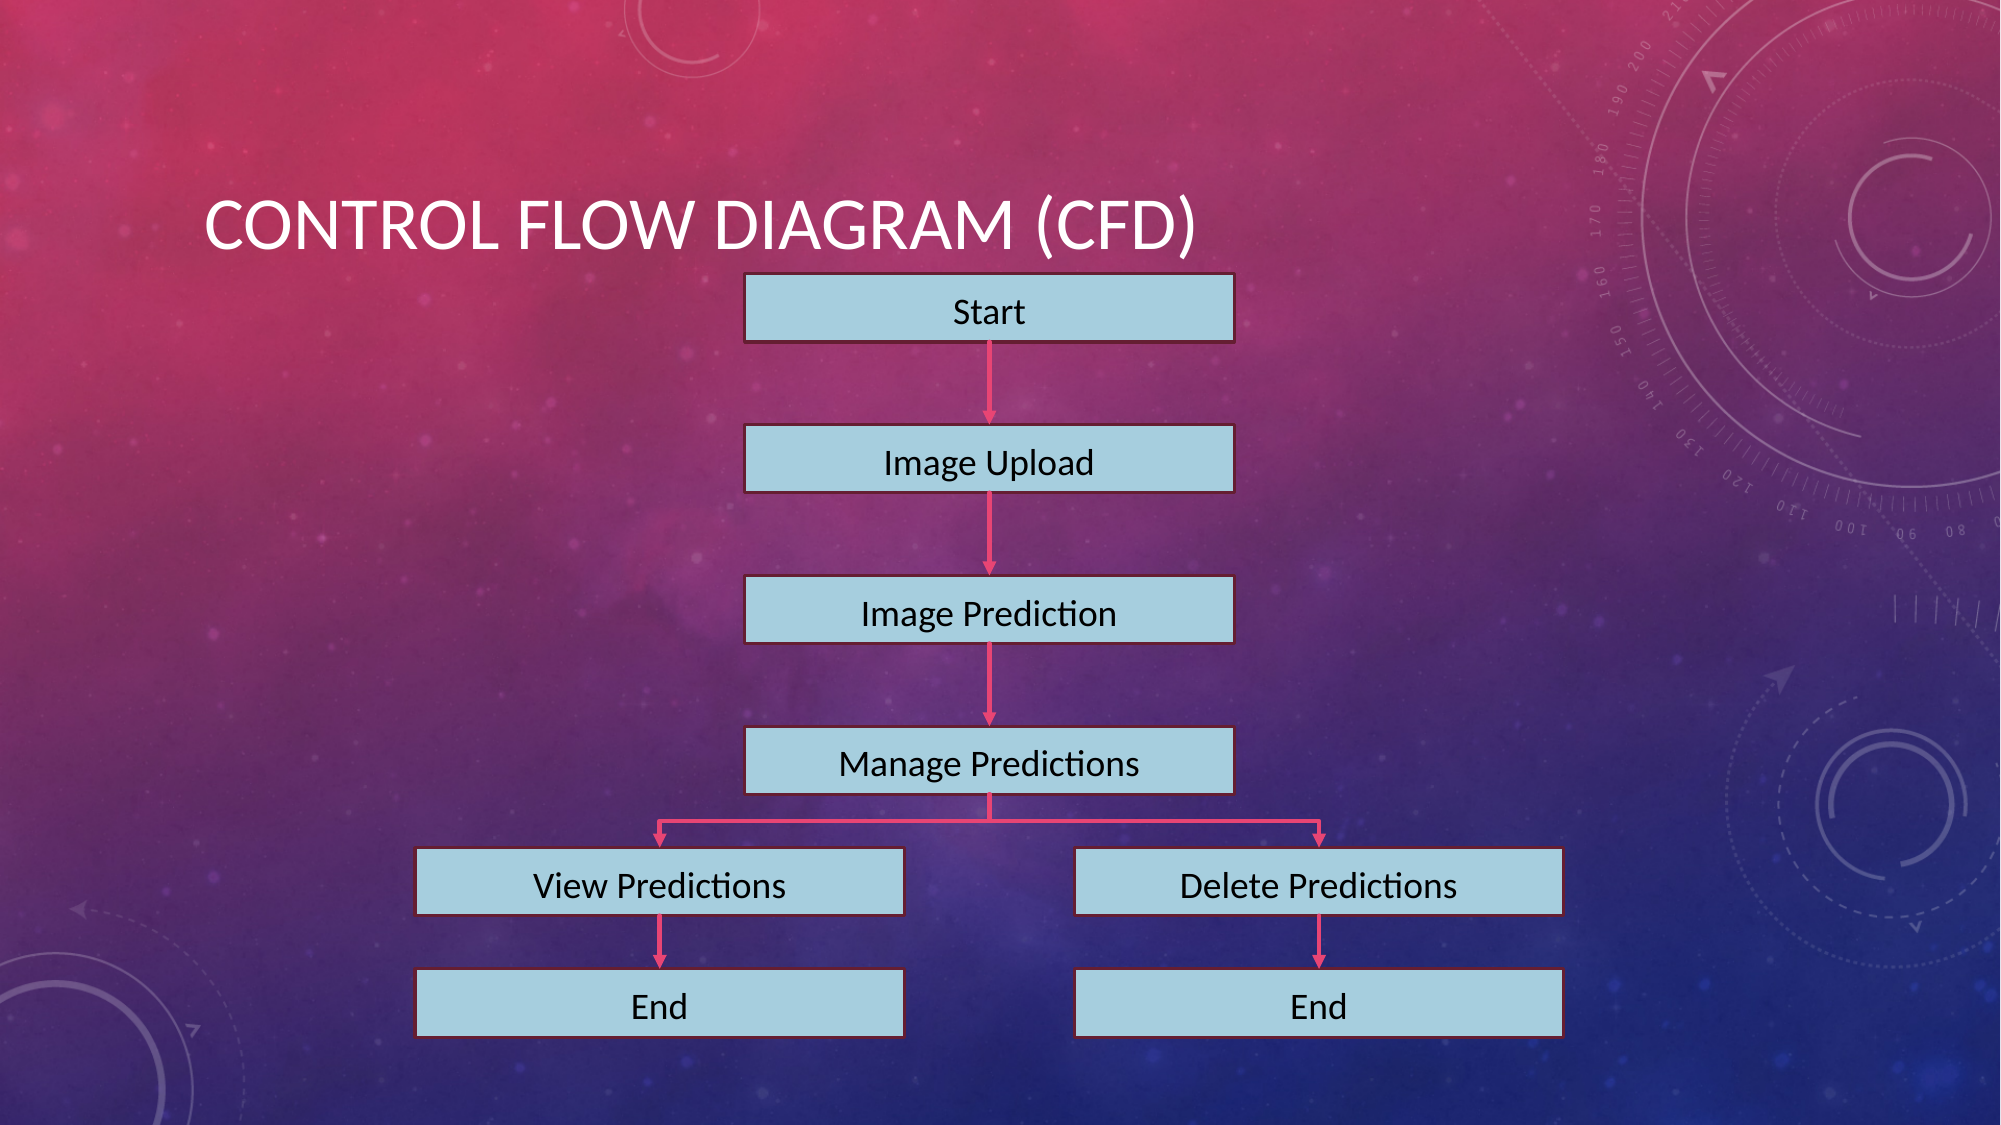

# Control Flow Diagram (CFD)
Start
Image Upload
Image Prediction
Manage Predictions
View Predictions
Delete Predictions
End
End